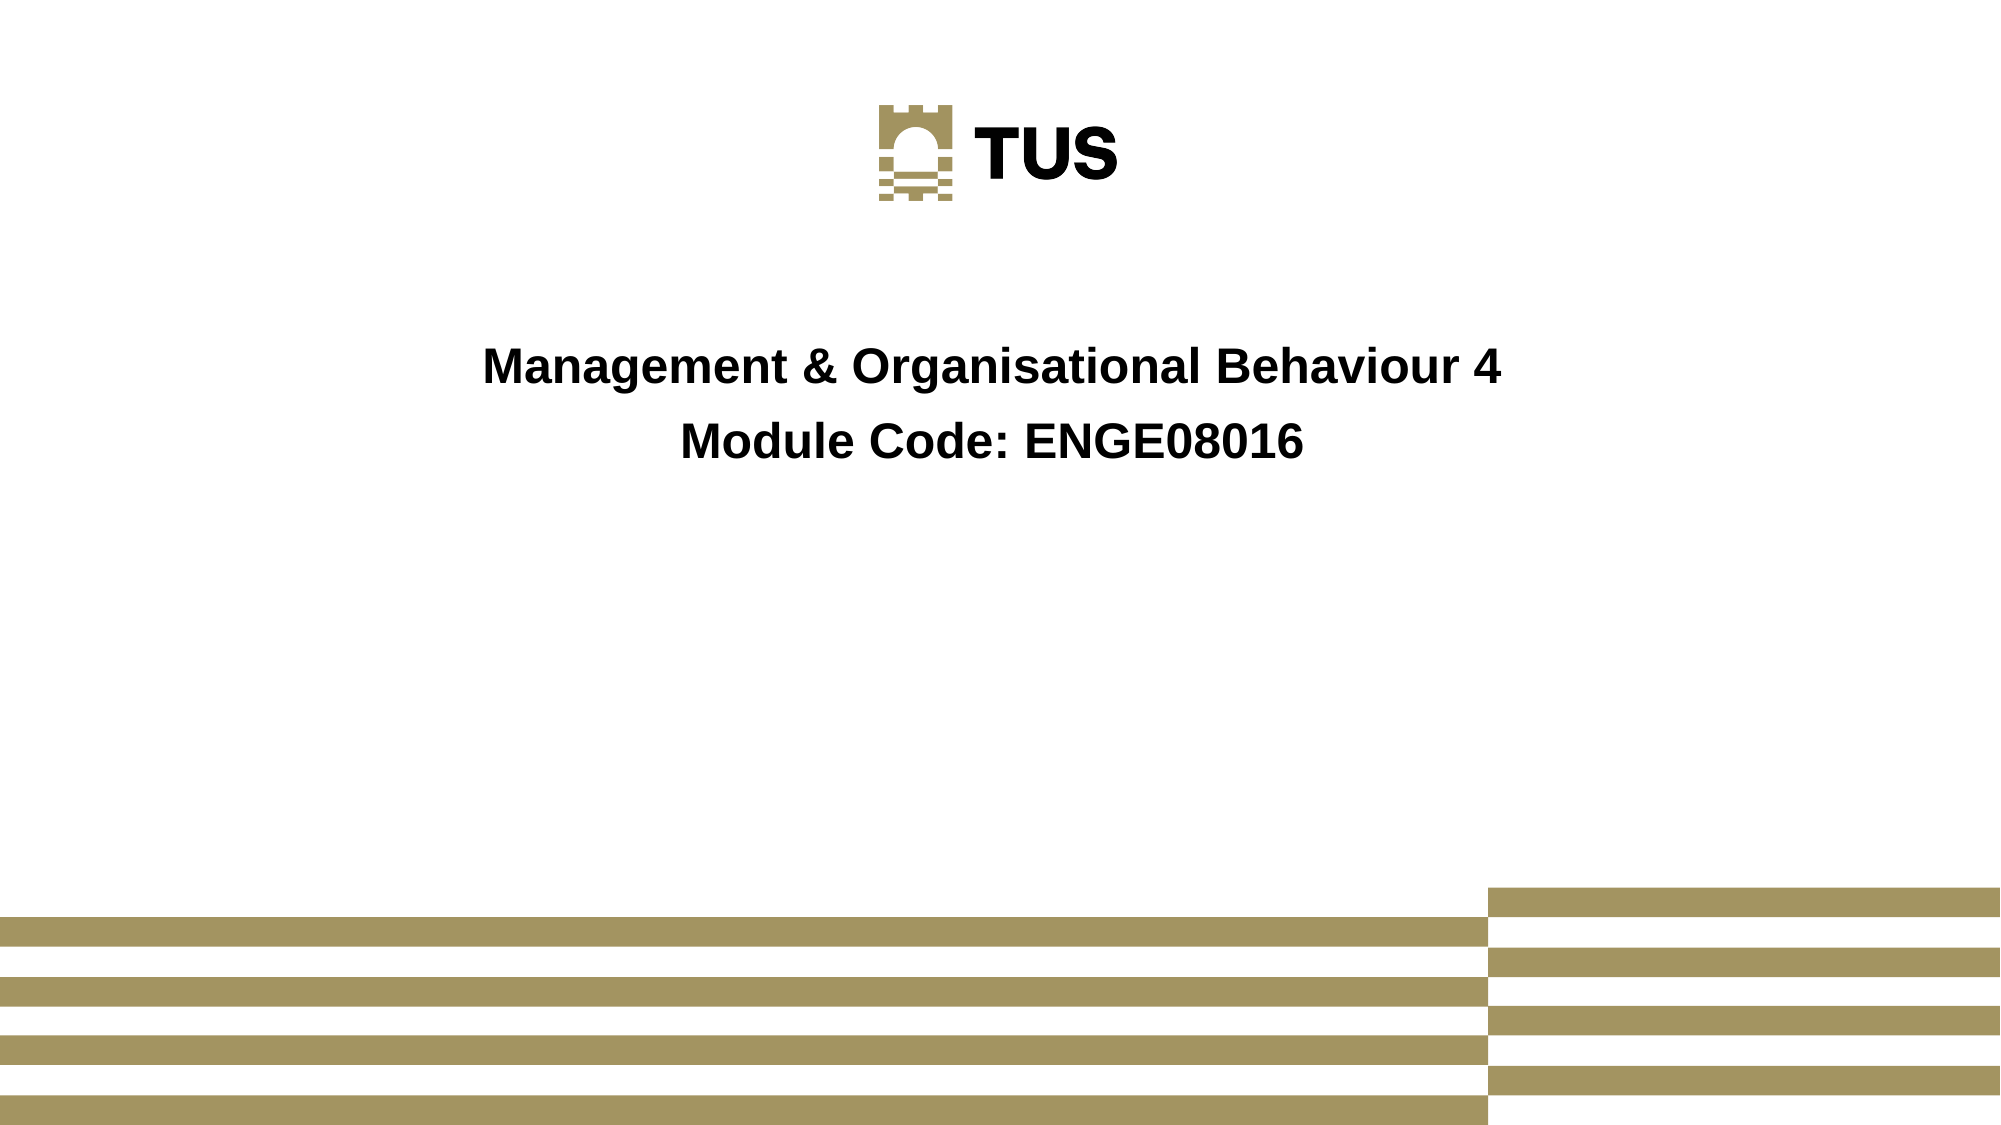

Management & Organisational Behaviour 4
Module Code: ENGE08016